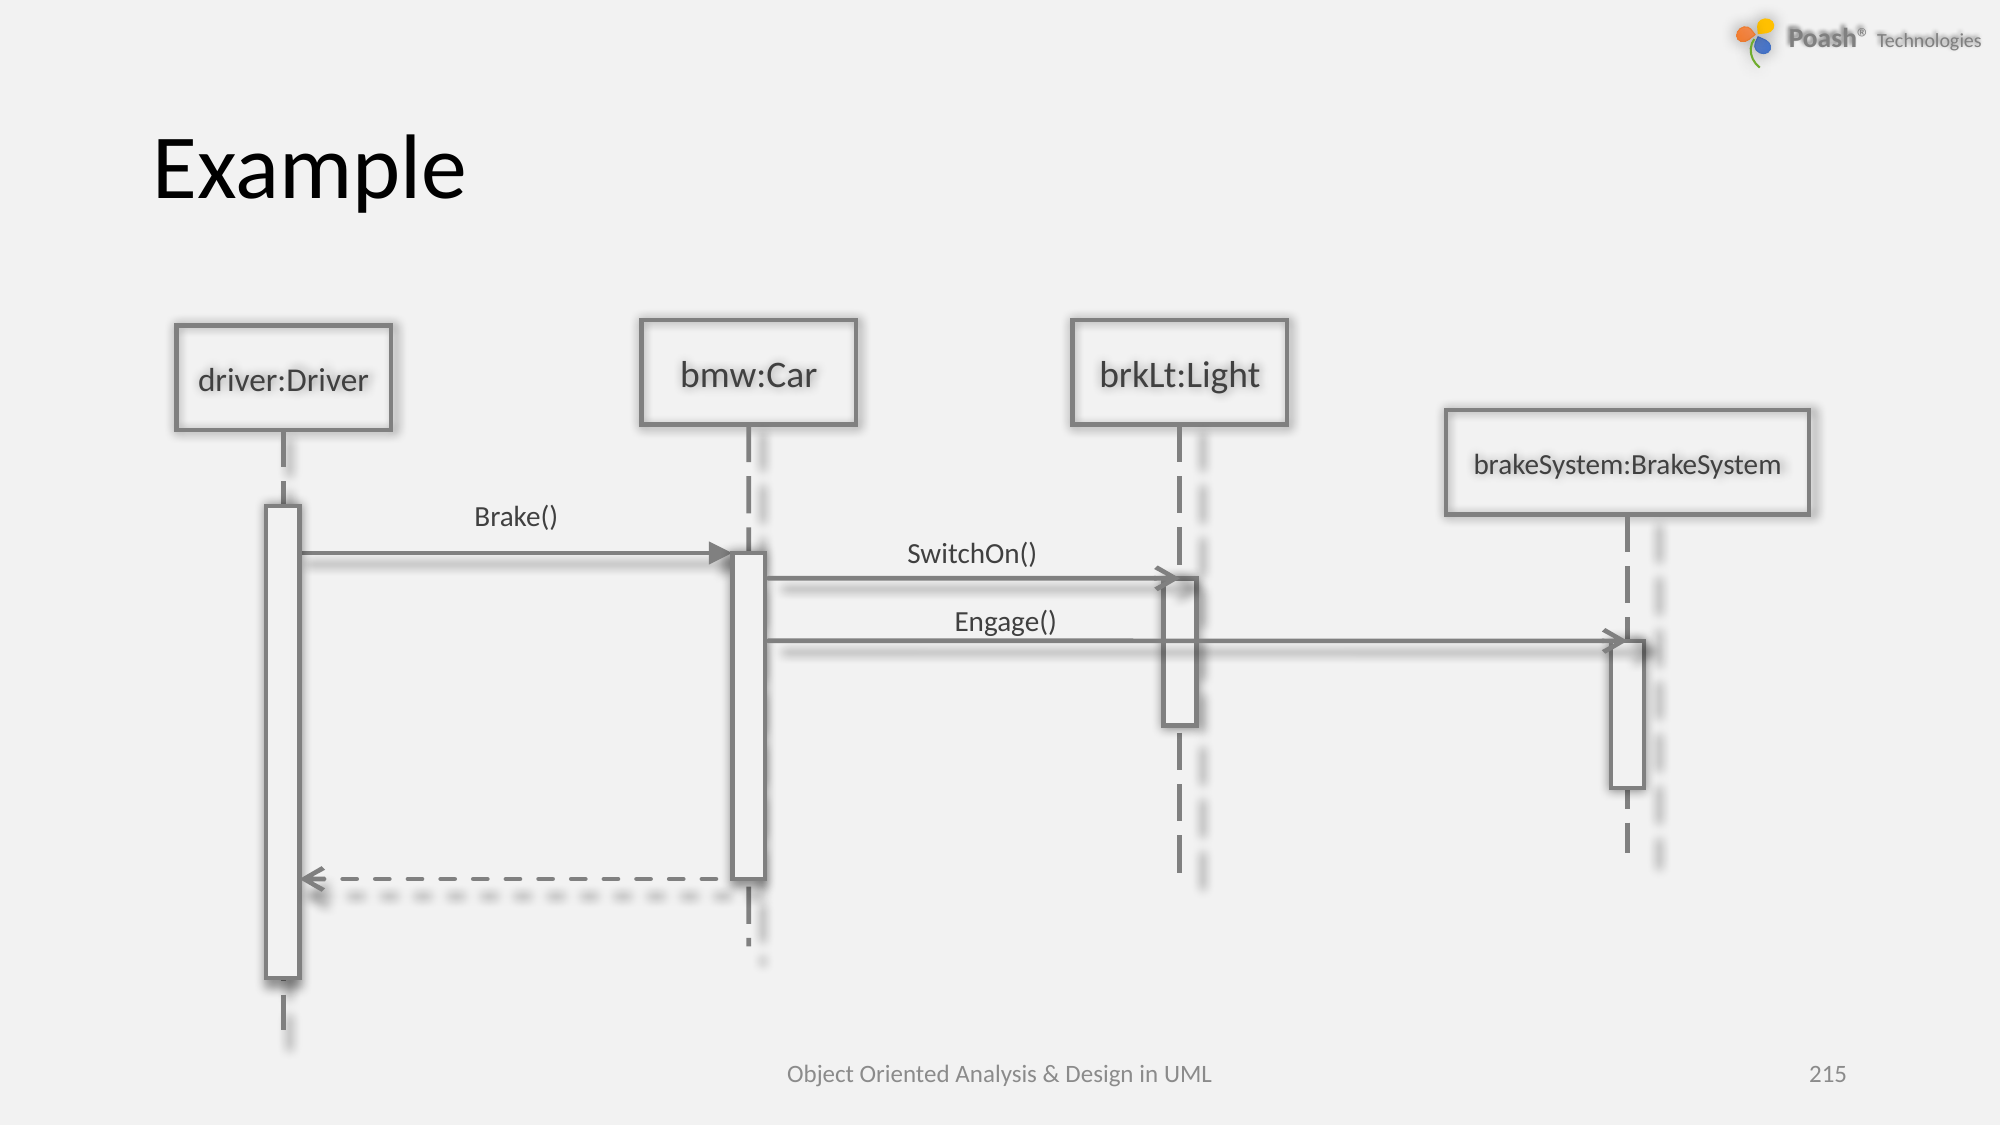

# Example
bmw:Car
brkLt:Light

driver:Driver
brakeSystem:BrakeSystem

Brake()

SwitchOn()

Engage()
Object Oriented Analysis & Design in UML
215